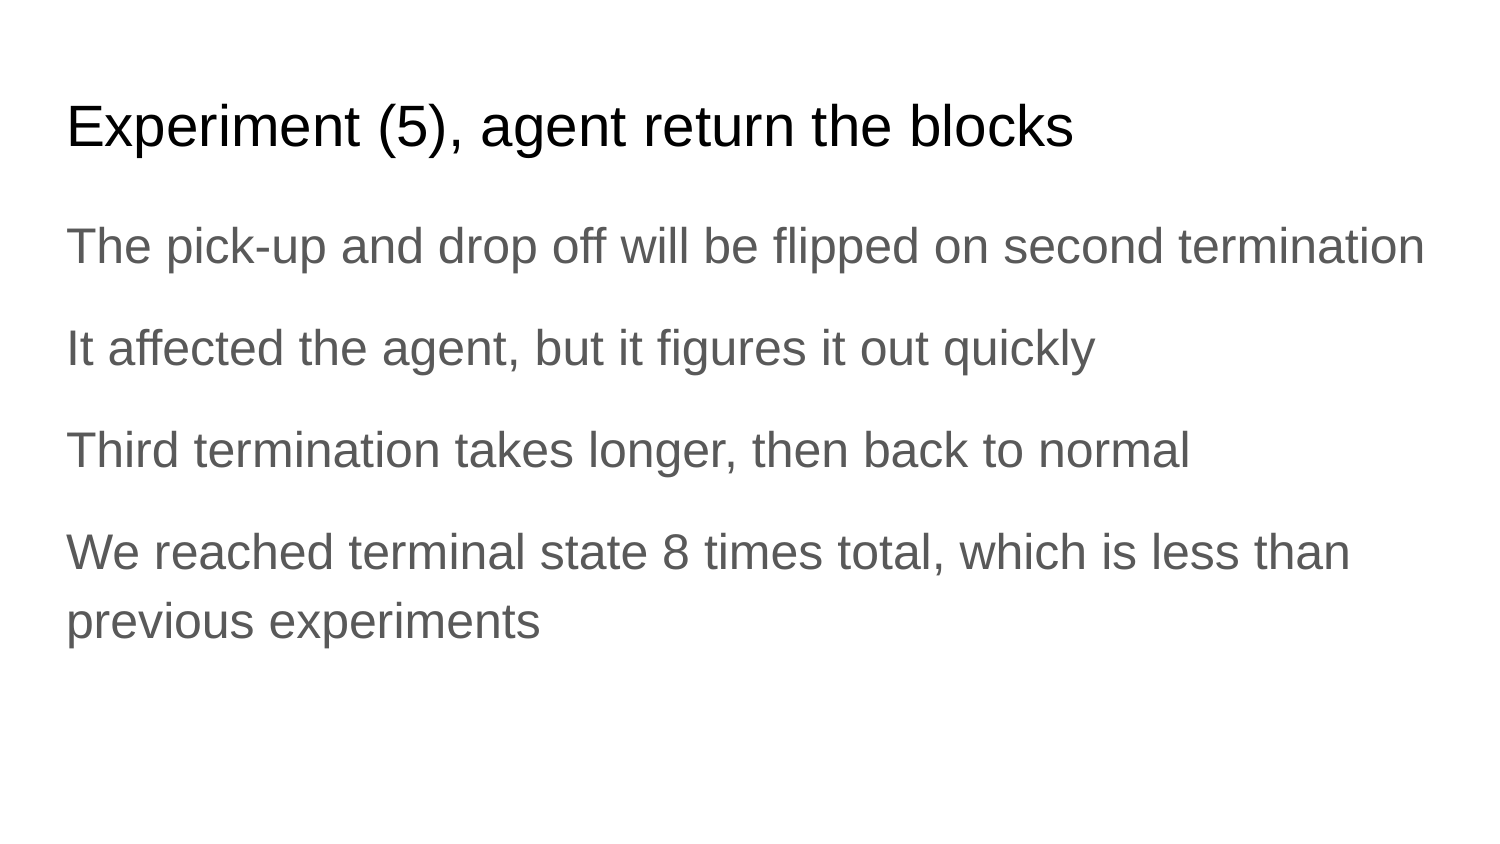

# Experiment (5), agent return the blocks
The pick-up and drop off will be flipped on second termination
It affected the agent, but it figures it out quickly
Third termination takes longer, then back to normal
We reached terminal state 8 times total, which is less than previous experiments